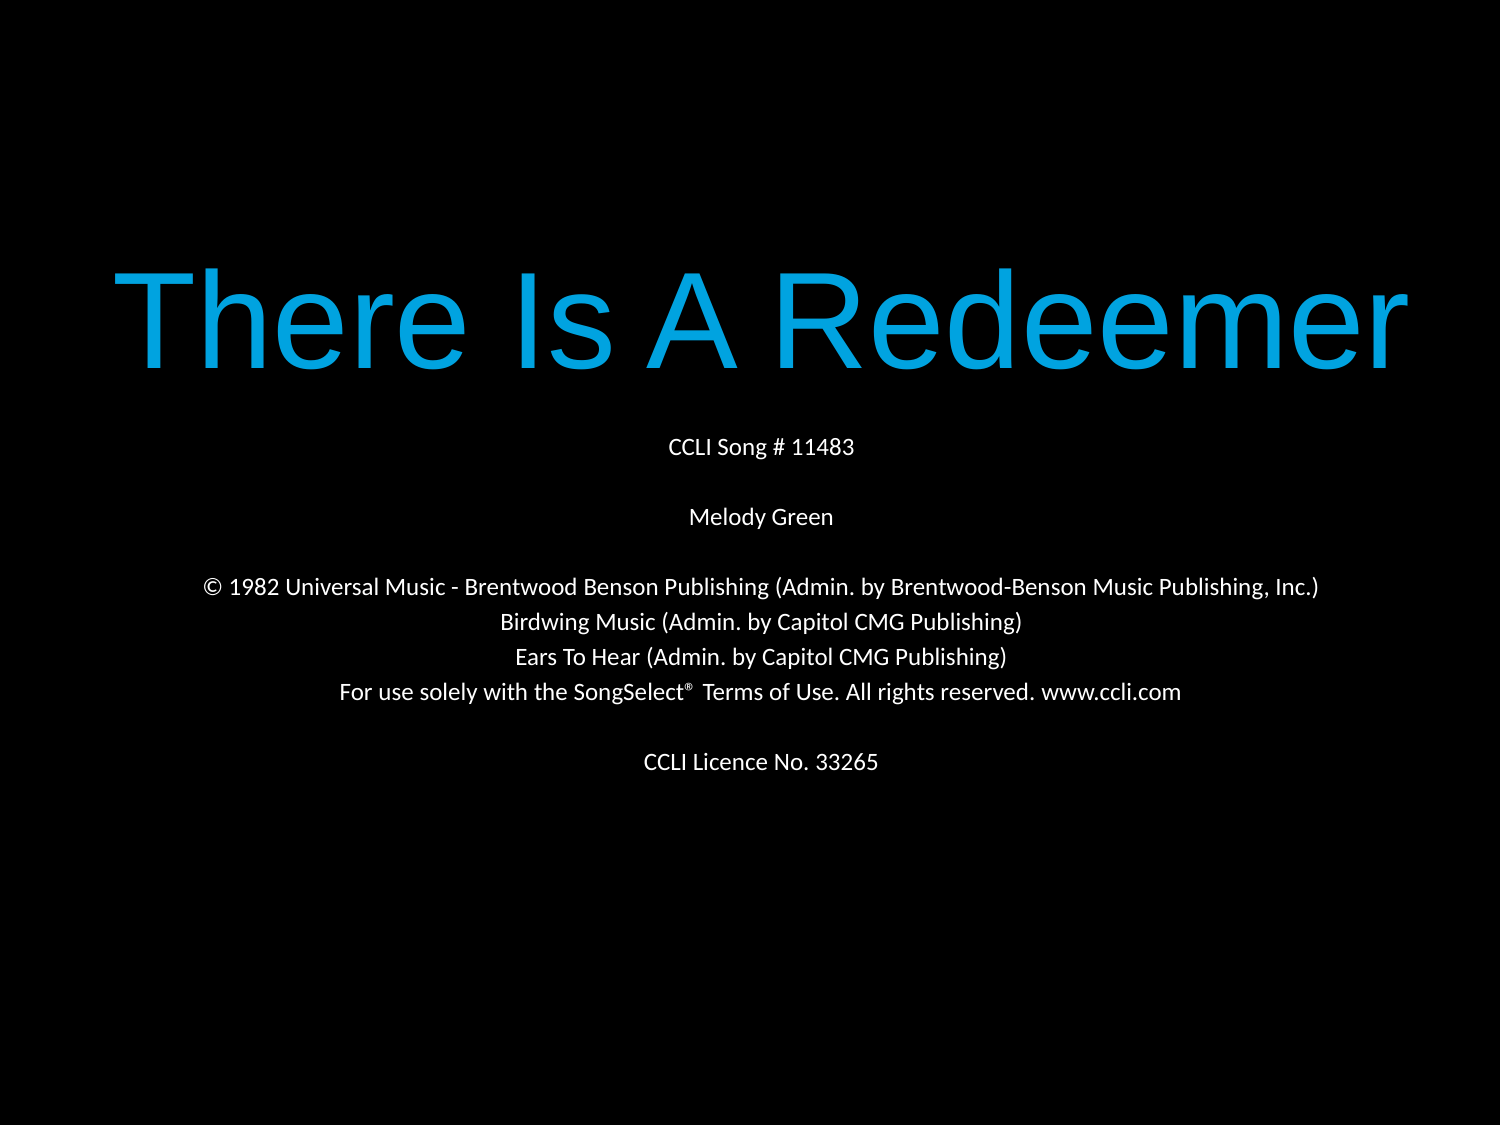

There Is A Redeemer
CCLI Song # 11483

Melody Green

© 1982 Universal Music - Brentwood Benson Publishing (Admin. by Brentwood-Benson Music Publishing, Inc.)
Birdwing Music (Admin. by Capitol CMG Publishing)
Ears To Hear (Admin. by Capitol CMG Publishing)
For use solely with the SongSelect® Terms of Use. All rights reserved. www.ccli.com

CCLI Licence No. 33265